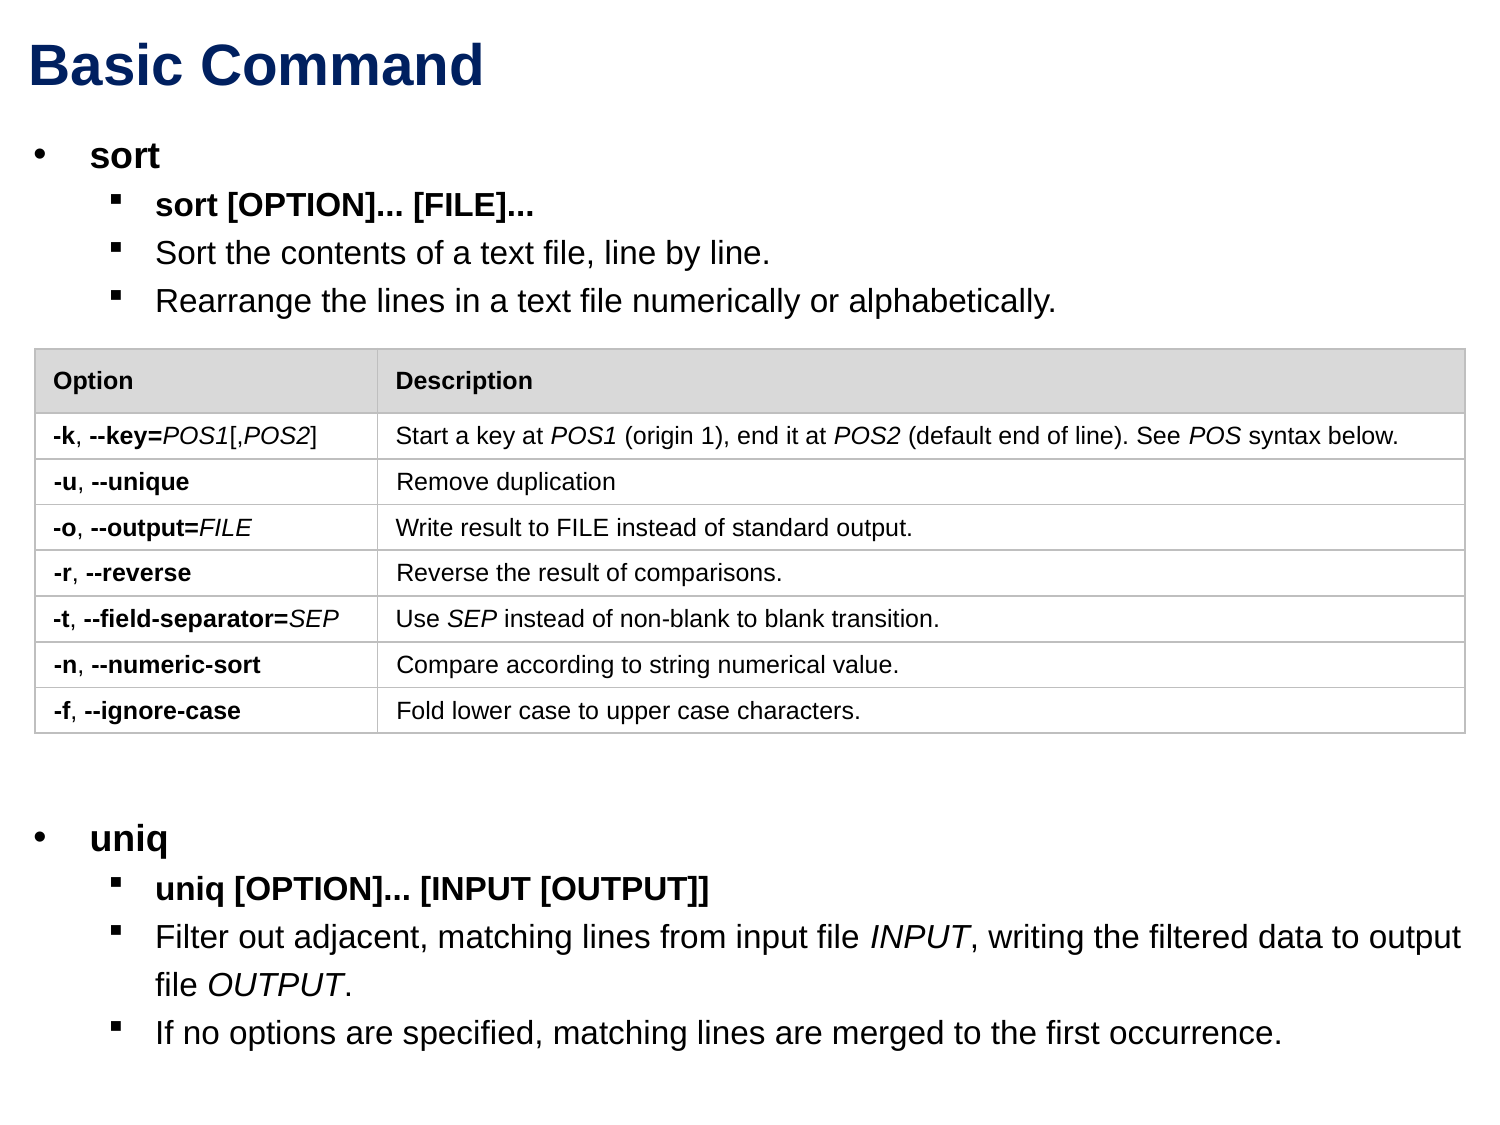

Basic Command
sort
sort [OPTION]... [FILE]...
Sort the contents of a text file, line by line.
Rearrange the lines in a text file numerically or alphabetically.

uniq
uniq [OPTION]... [INPUT [OUTPUT]]
Filter out adjacent, matching lines from input file INPUT, writing the filtered data to output file OUTPUT.
If no options are specified, matching lines are merged to the first occurrence.
| Option | Description |
| --- | --- |
| -k, --key=POS1[,POS2] | Start a key at POS1 (origin 1), end it at POS2 (default end of line). See POS syntax below. |
| -u, --unique | Remove duplication |
| -o, --output=FILE | Write result to FILE instead of standard output. |
| -r, --reverse | Reverse the result of comparisons. |
| -t, --field-separator=SEP | Use SEP instead of non-blank to blank transition. |
| -n, --numeric-sort | Compare according to string numerical value. |
| -f, --ignore-case | Fold lower case to upper case characters. |